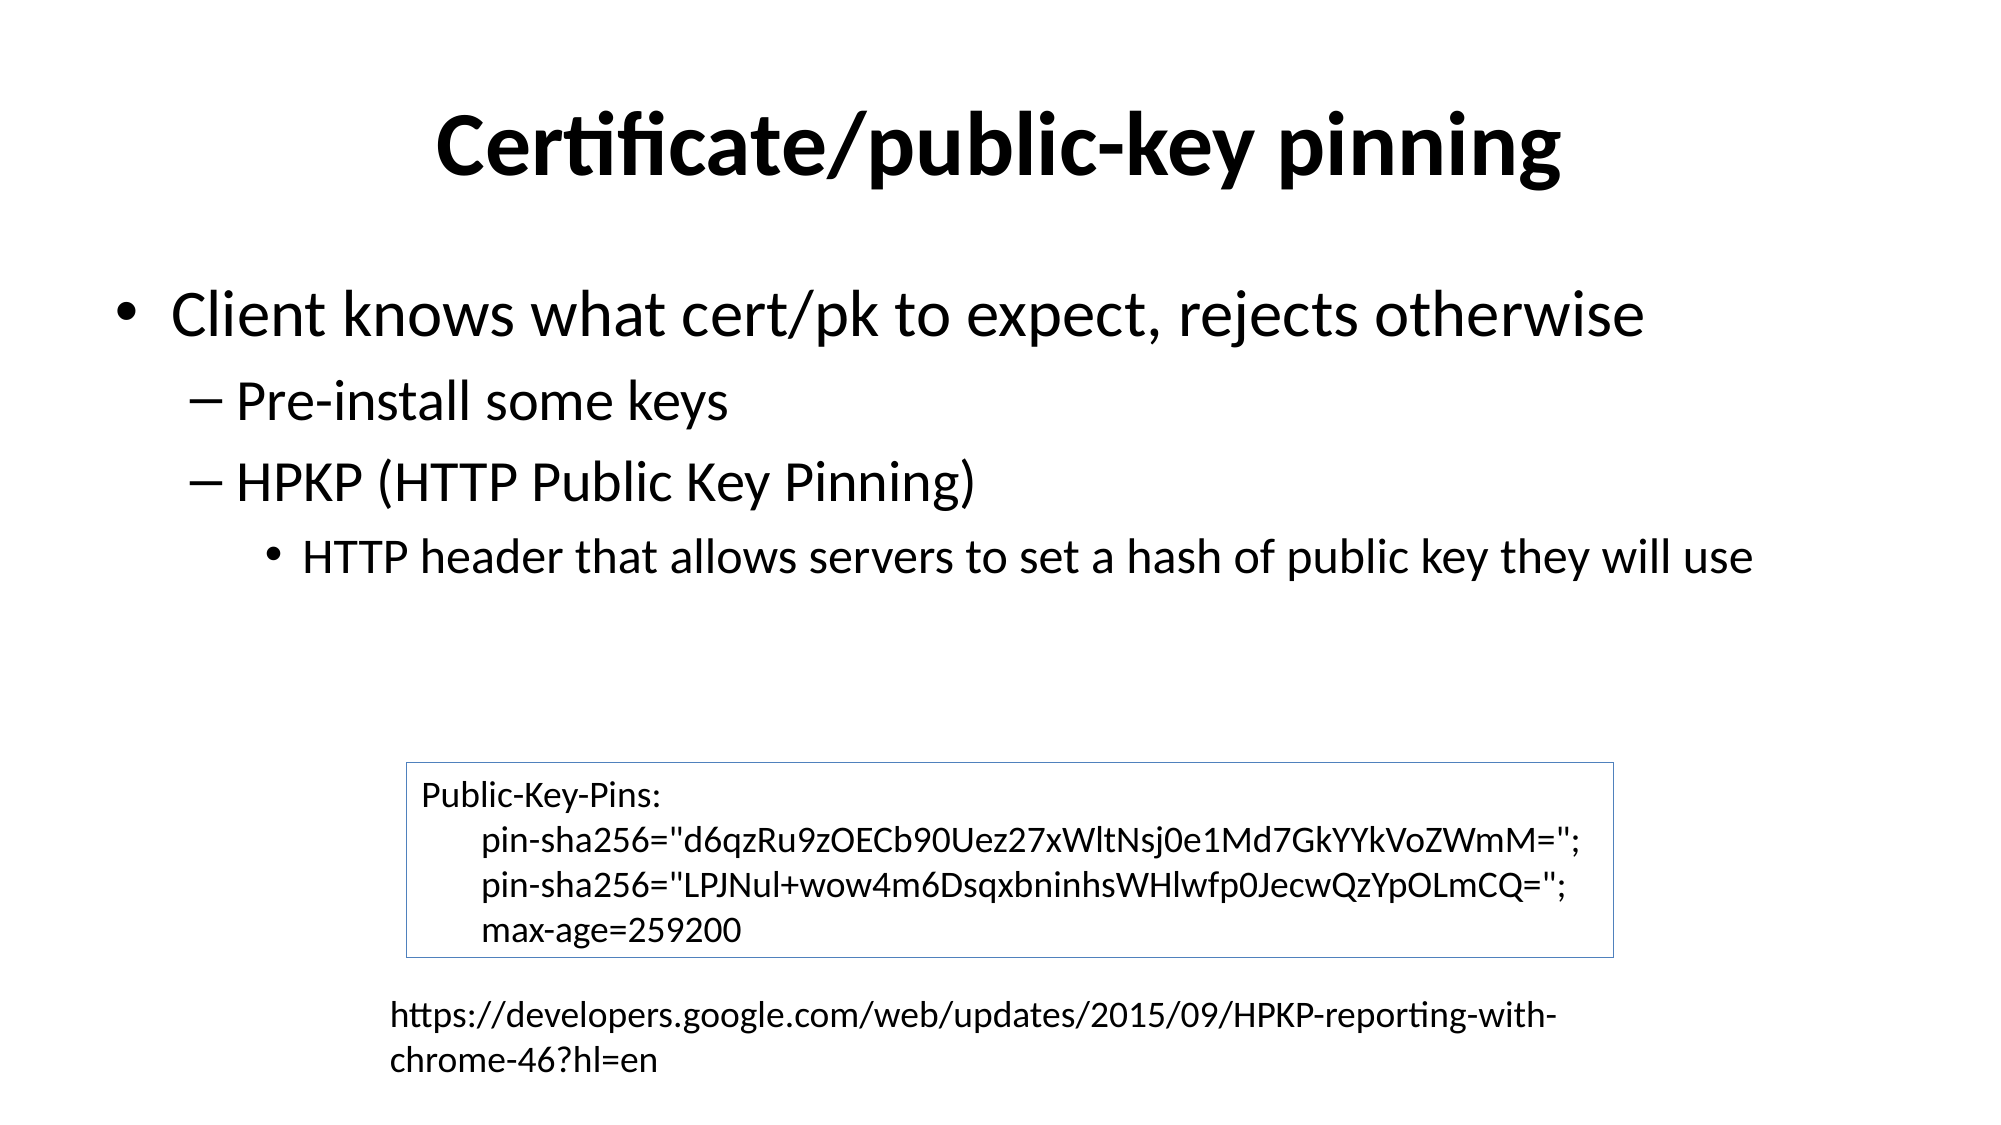

# Certificate/public-key pinning
Client knows what cert/pk to expect, rejects otherwise
Pre-install some keys
HPKP (HTTP Public Key Pinning)
HTTP header that allows servers to set a hash of public key they will use
Public-Key-Pins:
       pin-sha256="d6qzRu9zOECb90Uez27xWltNsj0e1Md7GkYYkVoZWmM=";
       pin-sha256="LPJNul+wow4m6DsqxbninhsWHlwfp0JecwQzYpOLmCQ=";
       max-age=259200
https://developers.google.com/web/updates/2015/09/HPKP-reporting-with-chrome-46?hl=en